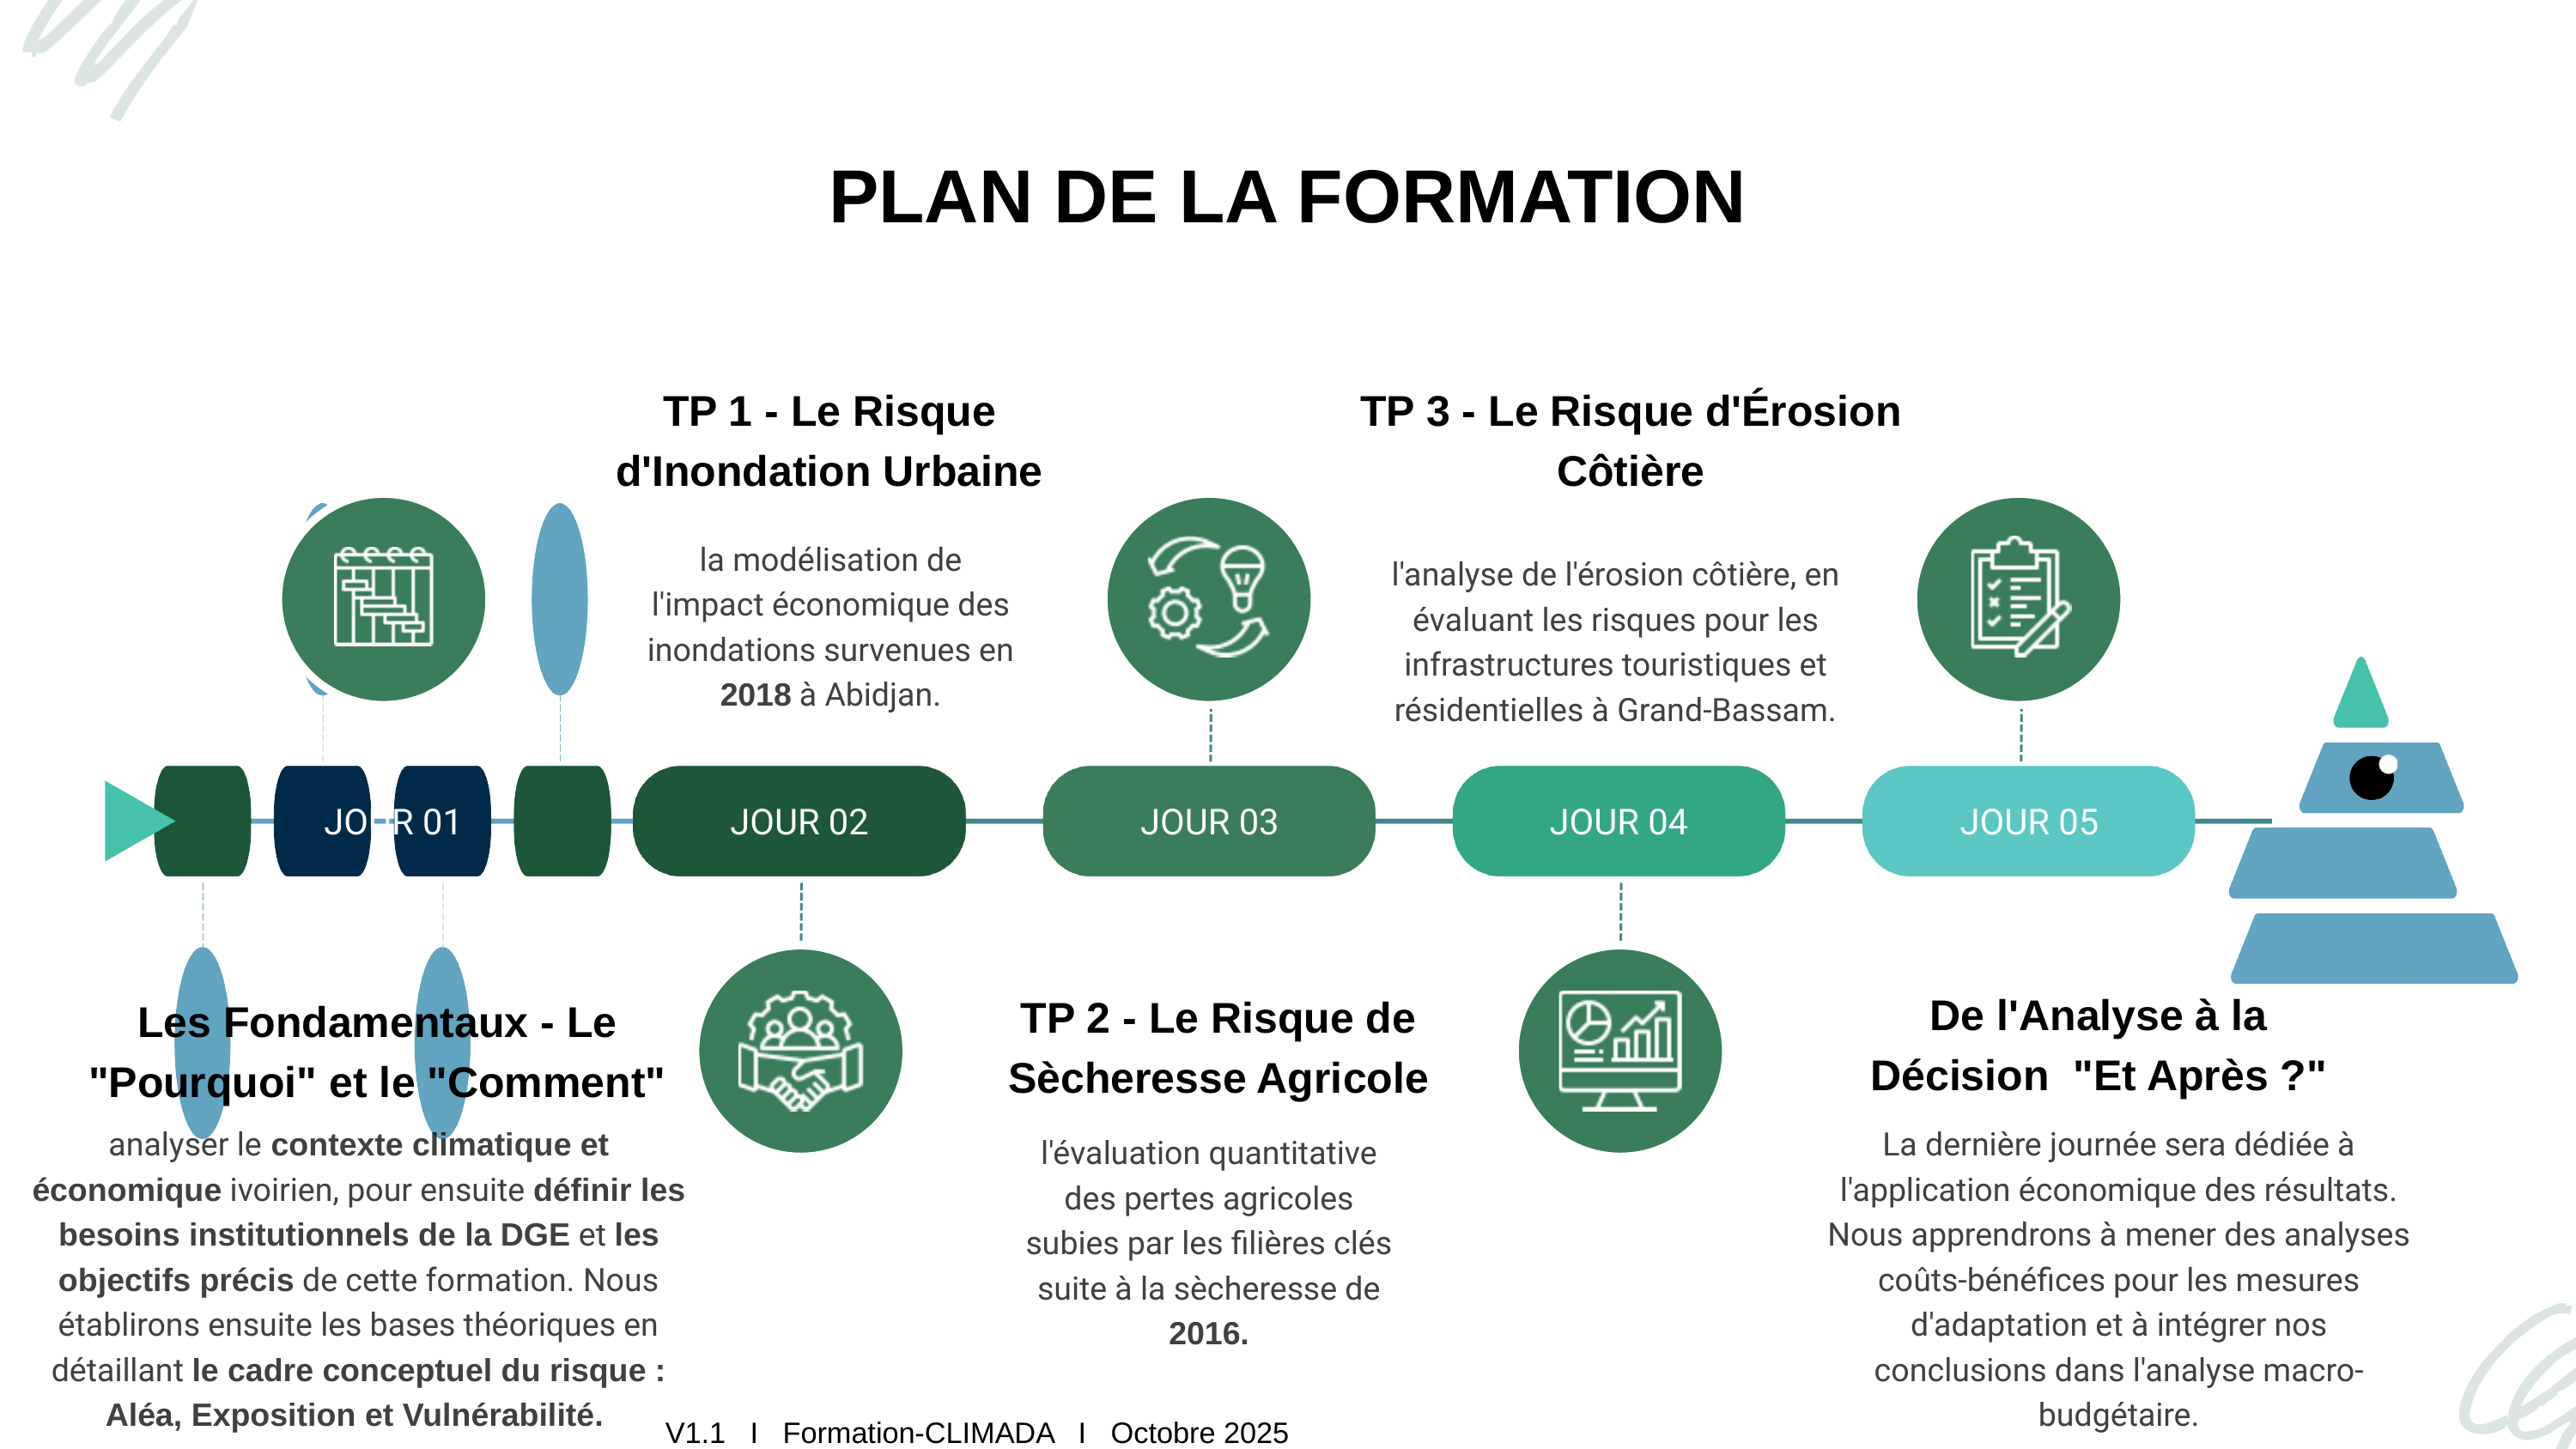

PLAN DE LA FORMATION
TP 1 - Le Risque d'Inondation Urbaine
TP 3 - Le Risque d'Érosion Côtière

la modélisation de l'impact économique des inondations survenues en 2018 à Abidjan.

l'analyse de l'érosion côtière, en évaluant les risques pour les infrastructures touristiques et résidentielles à Grand-Bassam.

JOUR 01
JOUR 02
JOUR 03
JOUR 04
JOUR 05

De l'Analyse à la Décision  "Et Après ?"
TP 2 - Le Risque de Sècheresse Agricole
Les Fondamentaux - Le "Pourquoi" et le "Comment"

analyser le contexte climatique et économique ivoirien, pour ensuite définir les besoins institutionnels de la DGE et les objectifs précis de cette formation. Nous établirons ensuite les bases théoriques en détaillant le cadre conceptuel du risque : Aléa, Exposition et Vulnérabilité.
La dernière journée sera dédiée à l'application économique des résultats. Nous apprendrons à mener des analyses coûts-bénéfices pour les mesures d'adaptation et à intégrer nos conclusions dans l'analyse macro-budgétaire.
l'évaluation quantitative des pertes agricoles subies par les filières clés suite à la sècheresse de 2016.

V1.1   I   Formation-CLIMADA   I   Octobre 2025